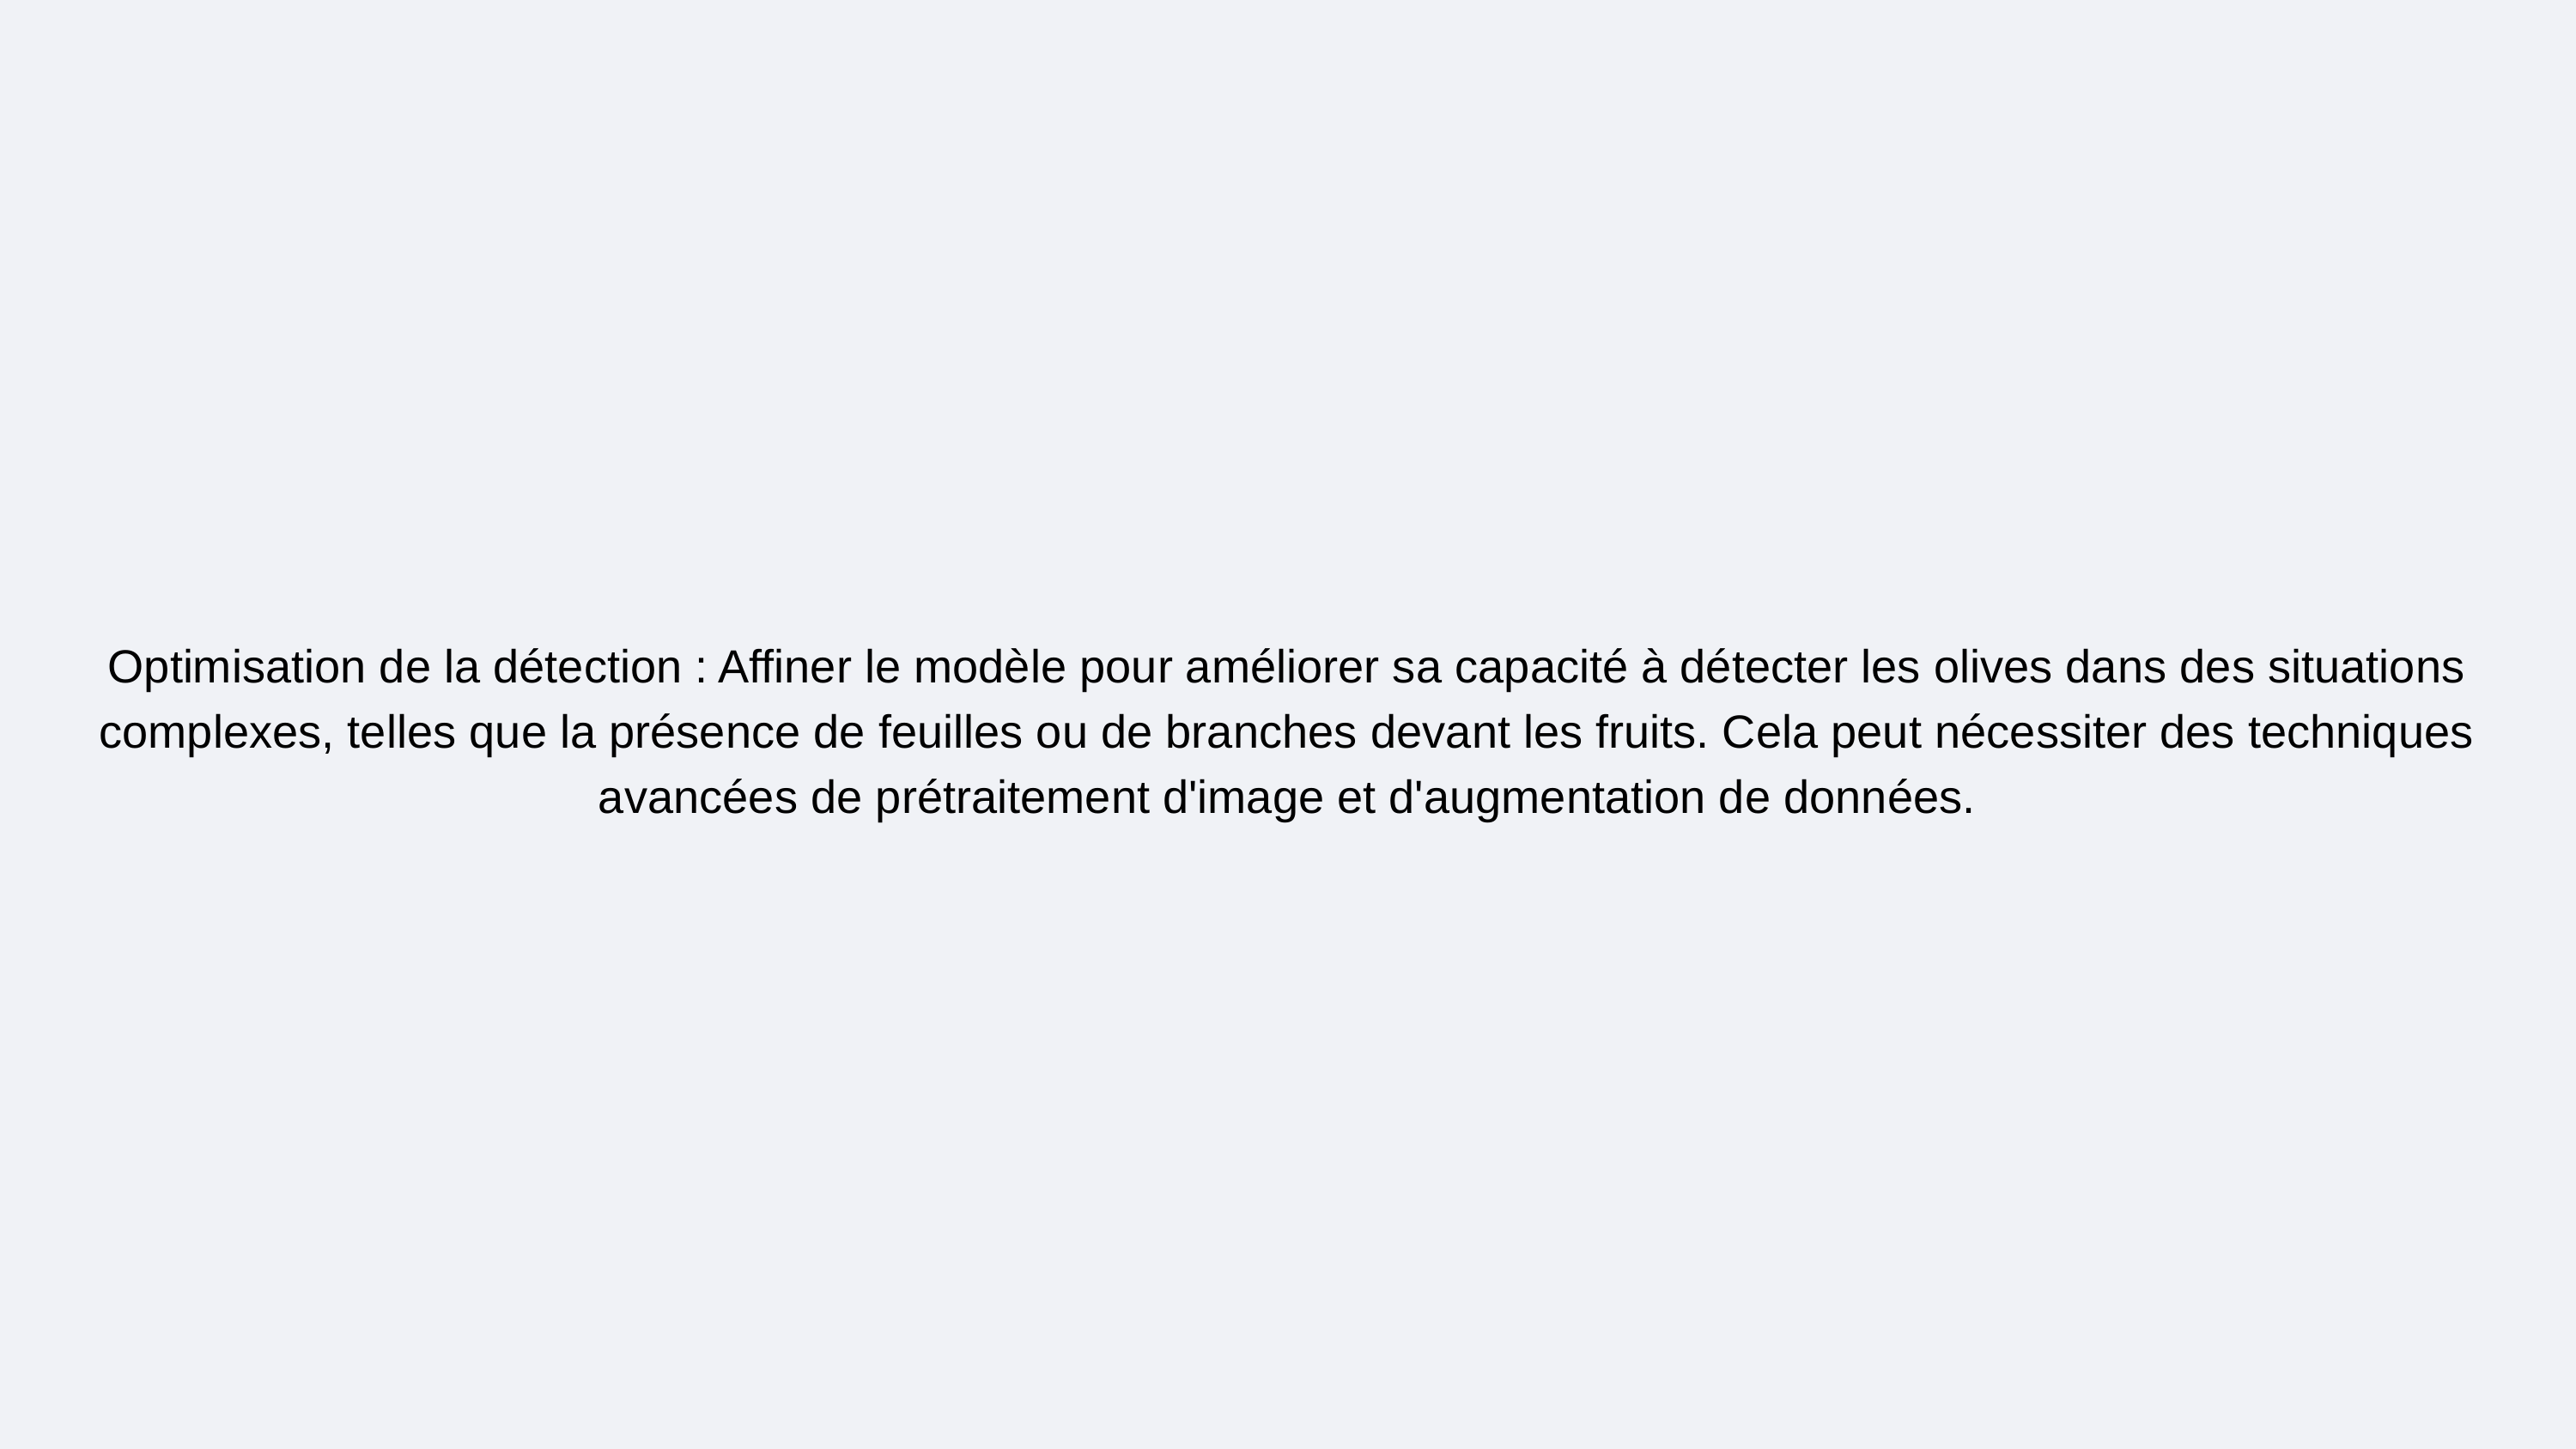

Optimisation de la détection : Affiner le modèle pour améliorer sa capacité à détecter les olives dans des situations complexes, telles que la présence de feuilles ou de branches devant les fruits. Cela peut nécessiter des techniques avancées de prétraitement d'image et d'augmentation de données.